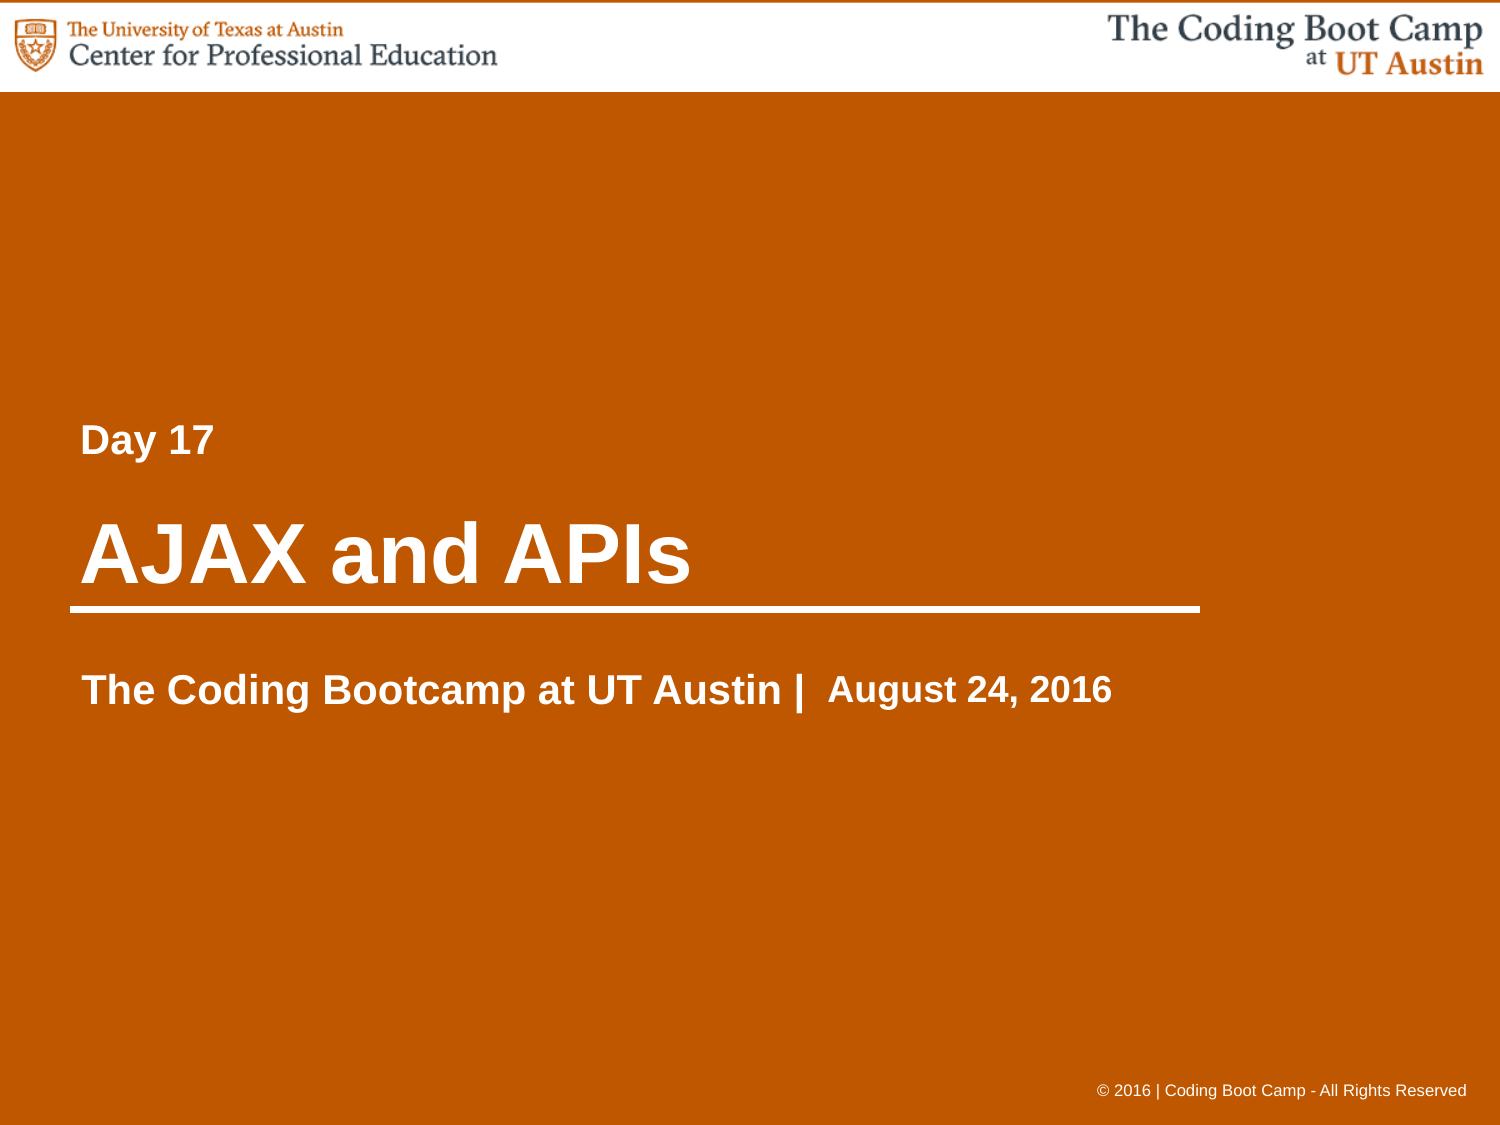

Day 17
# AJAX and APIs
August 24, 2016